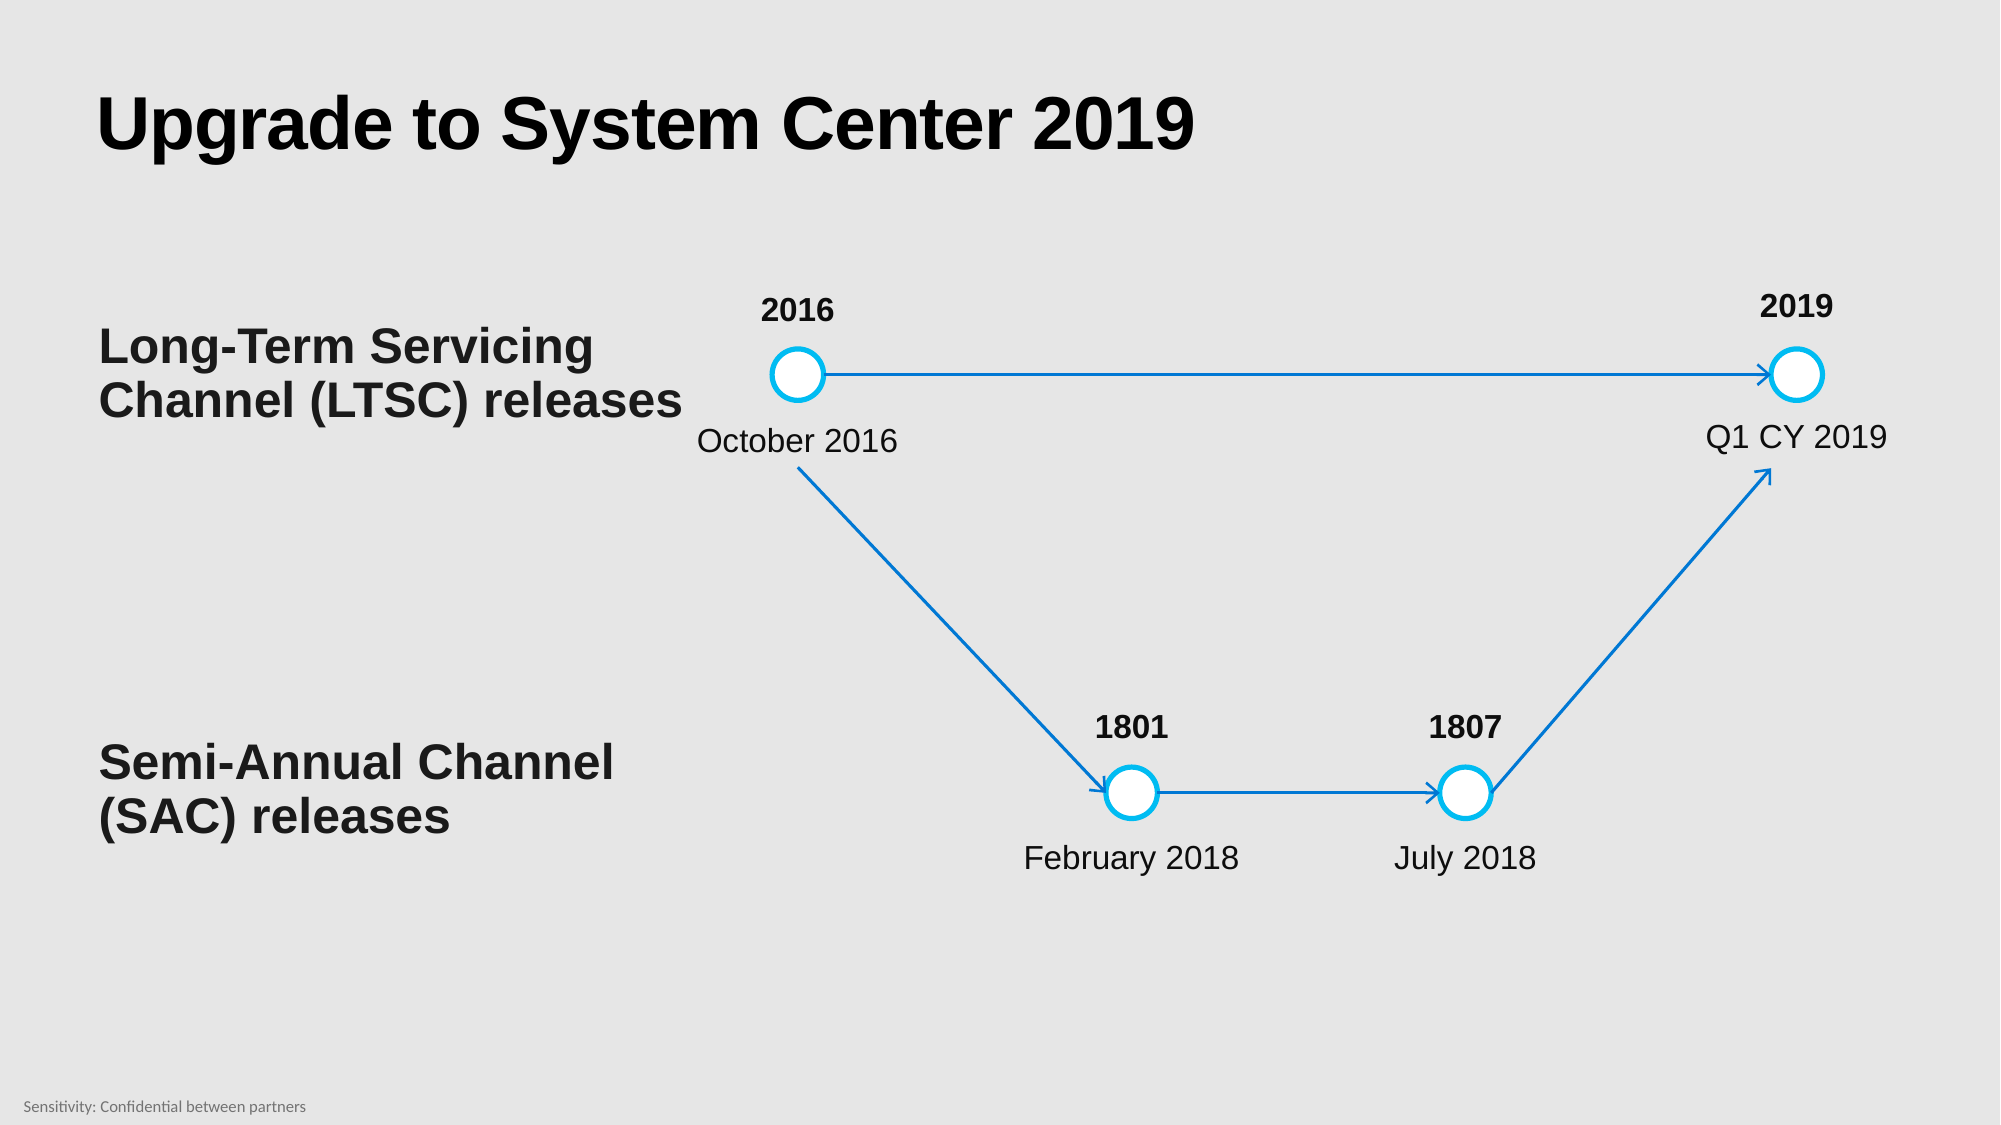

# Upgrade to System Center 2019
2019
2016
Long-Term Servicing Channel (LTSC) releases

Q1 CY 2019
October 2016
1801
1807
Semi-Annual Channel (SAC) releases

February 2018
July 2018